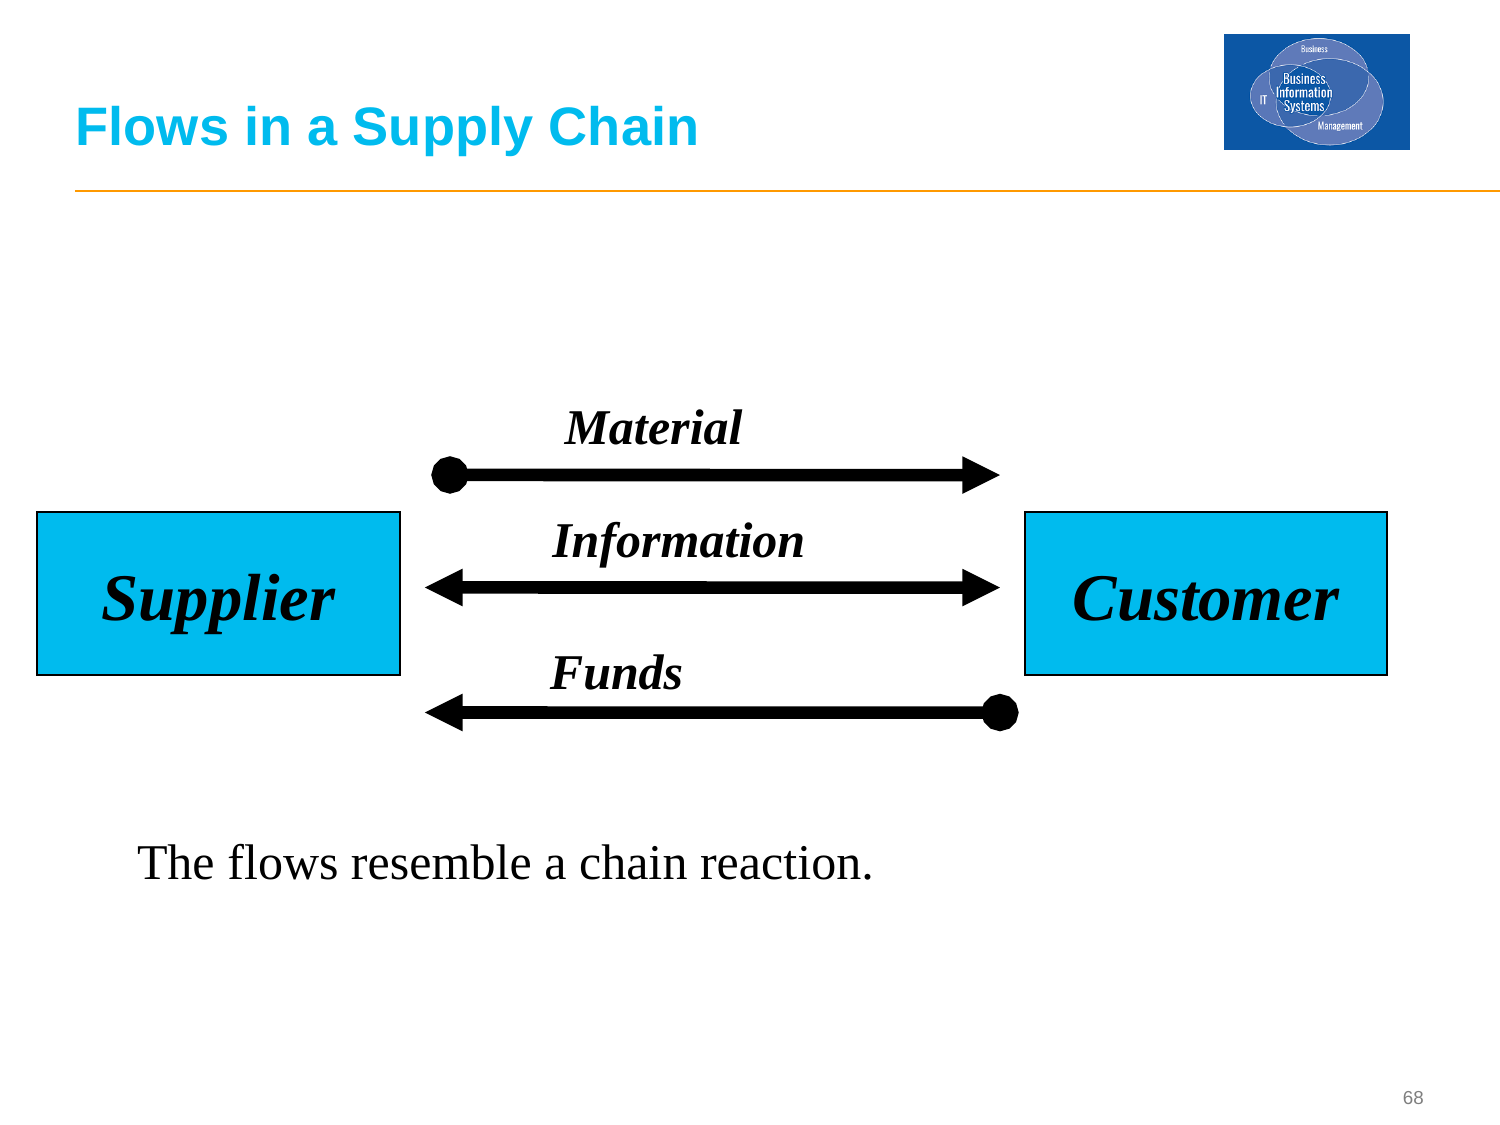

# Flows in a Supply Chain
   Material

Information
Supplier
Customer

Funds

The flows resemble a chain reaction.